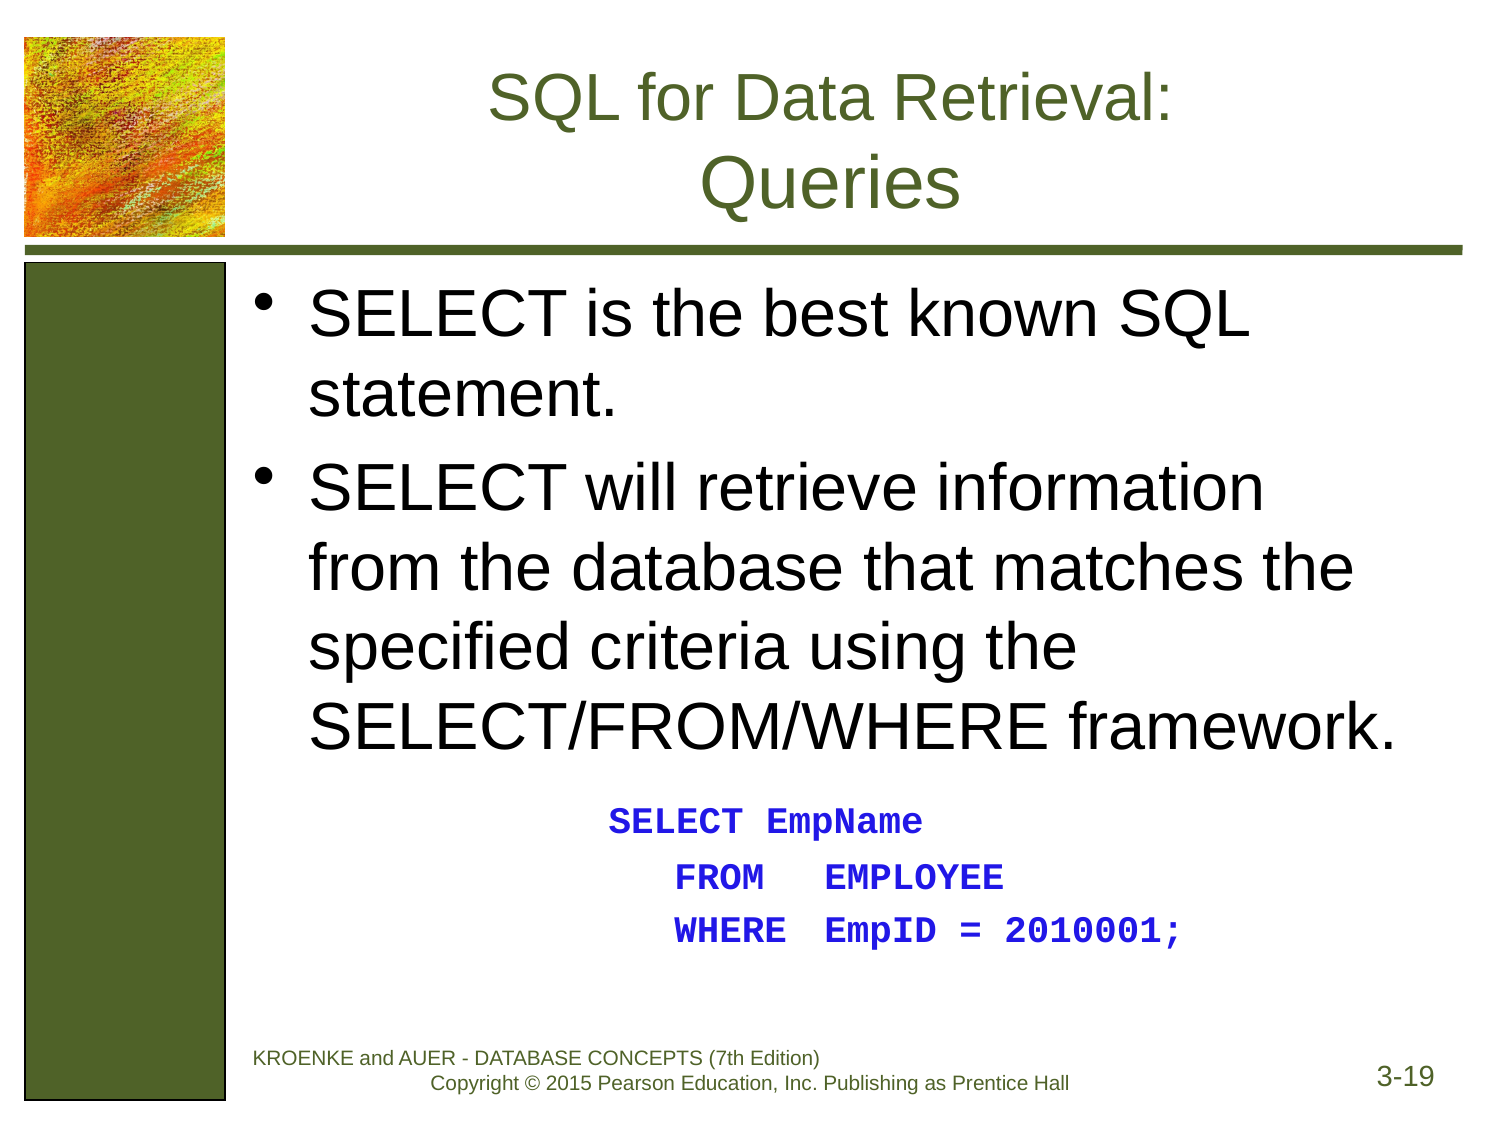

# SQL for Data Retrieval: Queries
SELECT is the best known SQL statement.
SELECT will retrieve information from the database that matches the specified criteria using the SELECT/FROM/WHERE framework.
			SELECT EmpName
			FROM 	EMPLOYEE
			WHERE	EmpID = 2010001;
KROENKE and AUER - DATABASE CONCEPTS (7th Edition)                                                                           Copyright © 2015 Pearson Education, Inc. Publishing as Prentice Hall
3-19